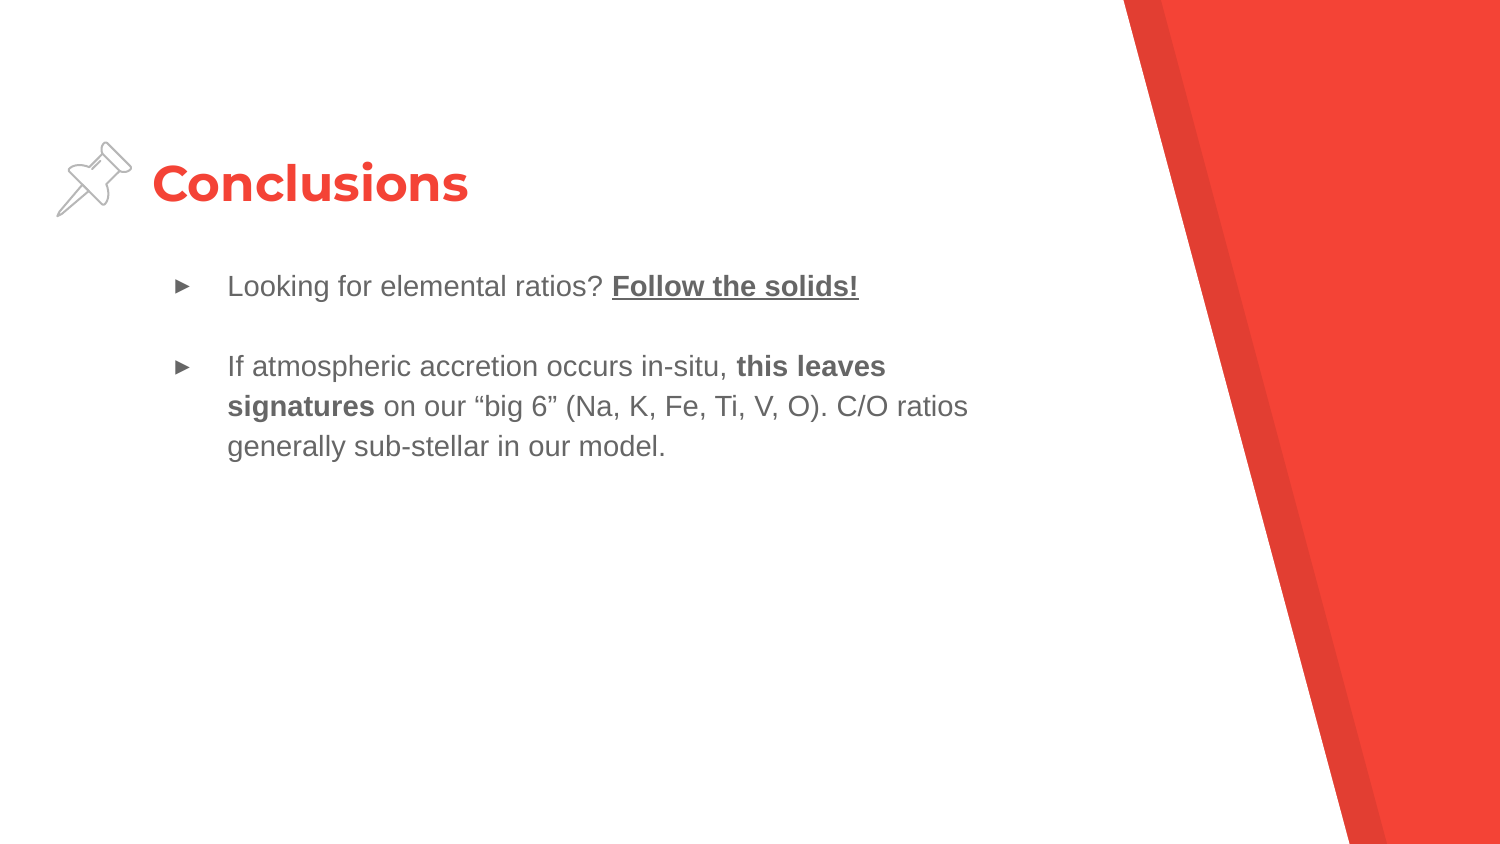

# Conclusions
Looking for elemental ratios? Follow the solids!

If atmospheric accretion occurs in-situ, this leaves signatures on our “big 6” (Na, K, Fe, Ti, V, O). C/O ratios generally sub-stellar in our model.